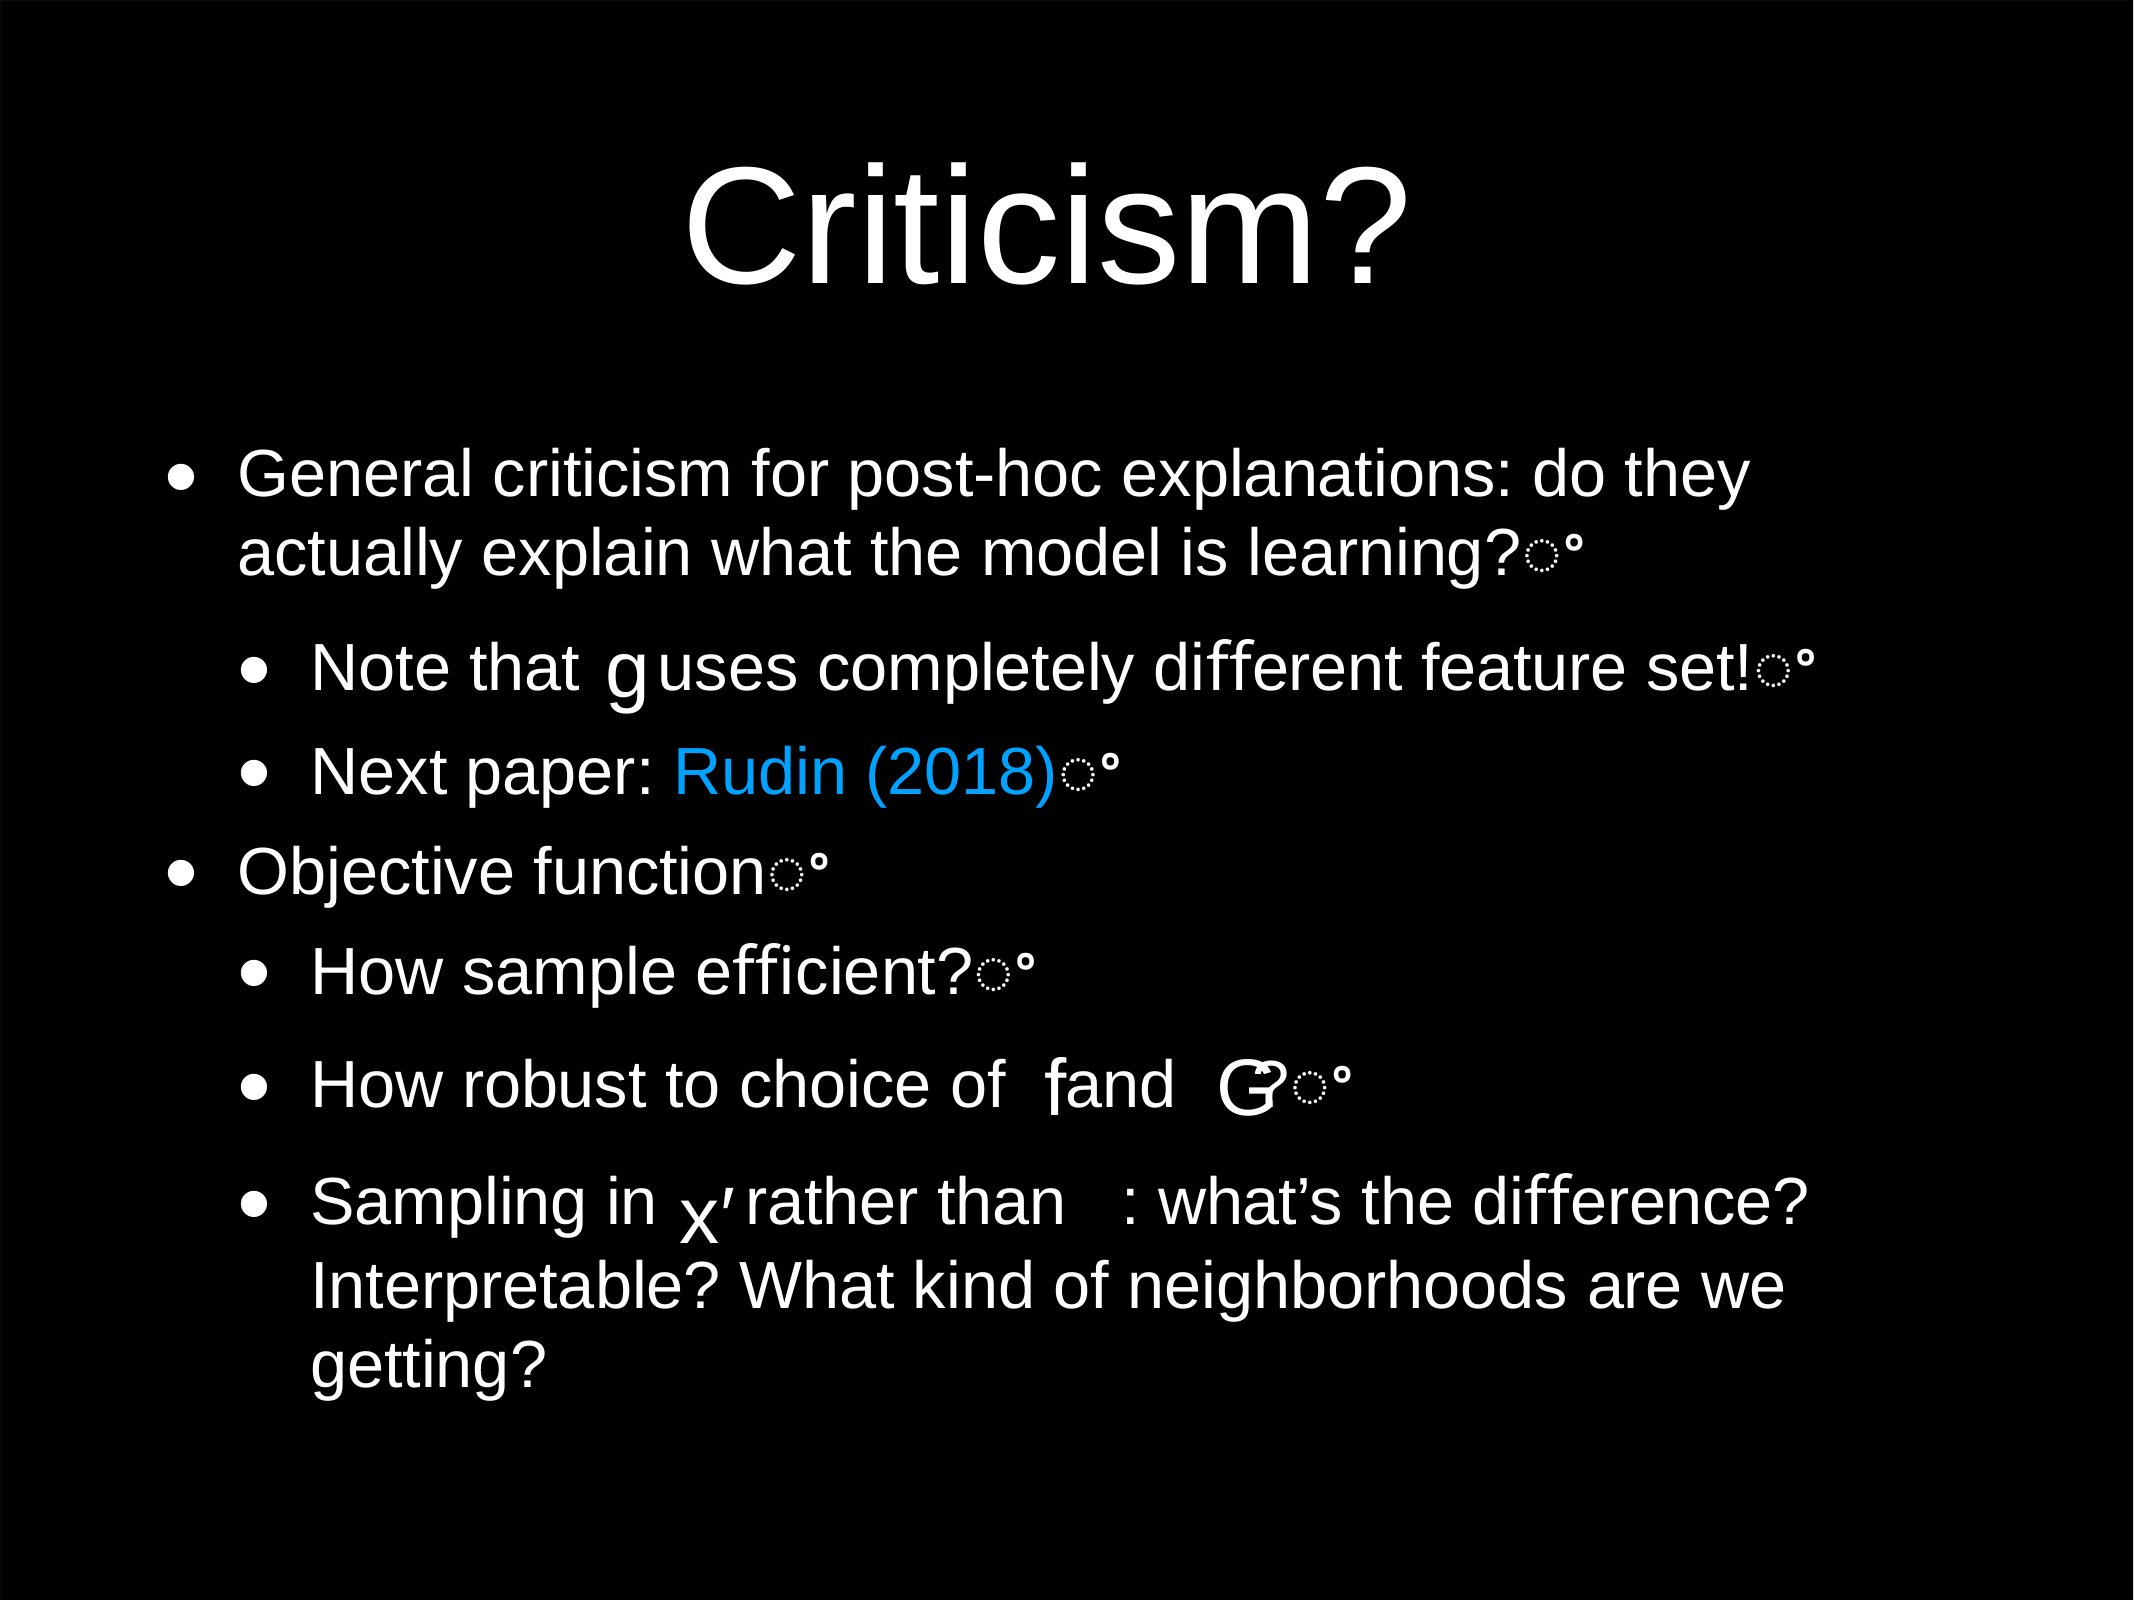

Criticism?
•
•
General criticism for post-hoc explanations: do they
actually explain what the model is learning?ꢀ
g
•
•
Note that uses completely diﬀerent feature set!ꢀ
Next paper: Rudin (2018)ꢀ
Objective functionꢀ
•
How sample eﬃcient?ꢀ
f G
•
How robust to choice of and ?ꢀ
x′
•
Sampling in rather than : what’s the diﬀerence?
Interpretable? What kind of neighborhoods are we
getting?